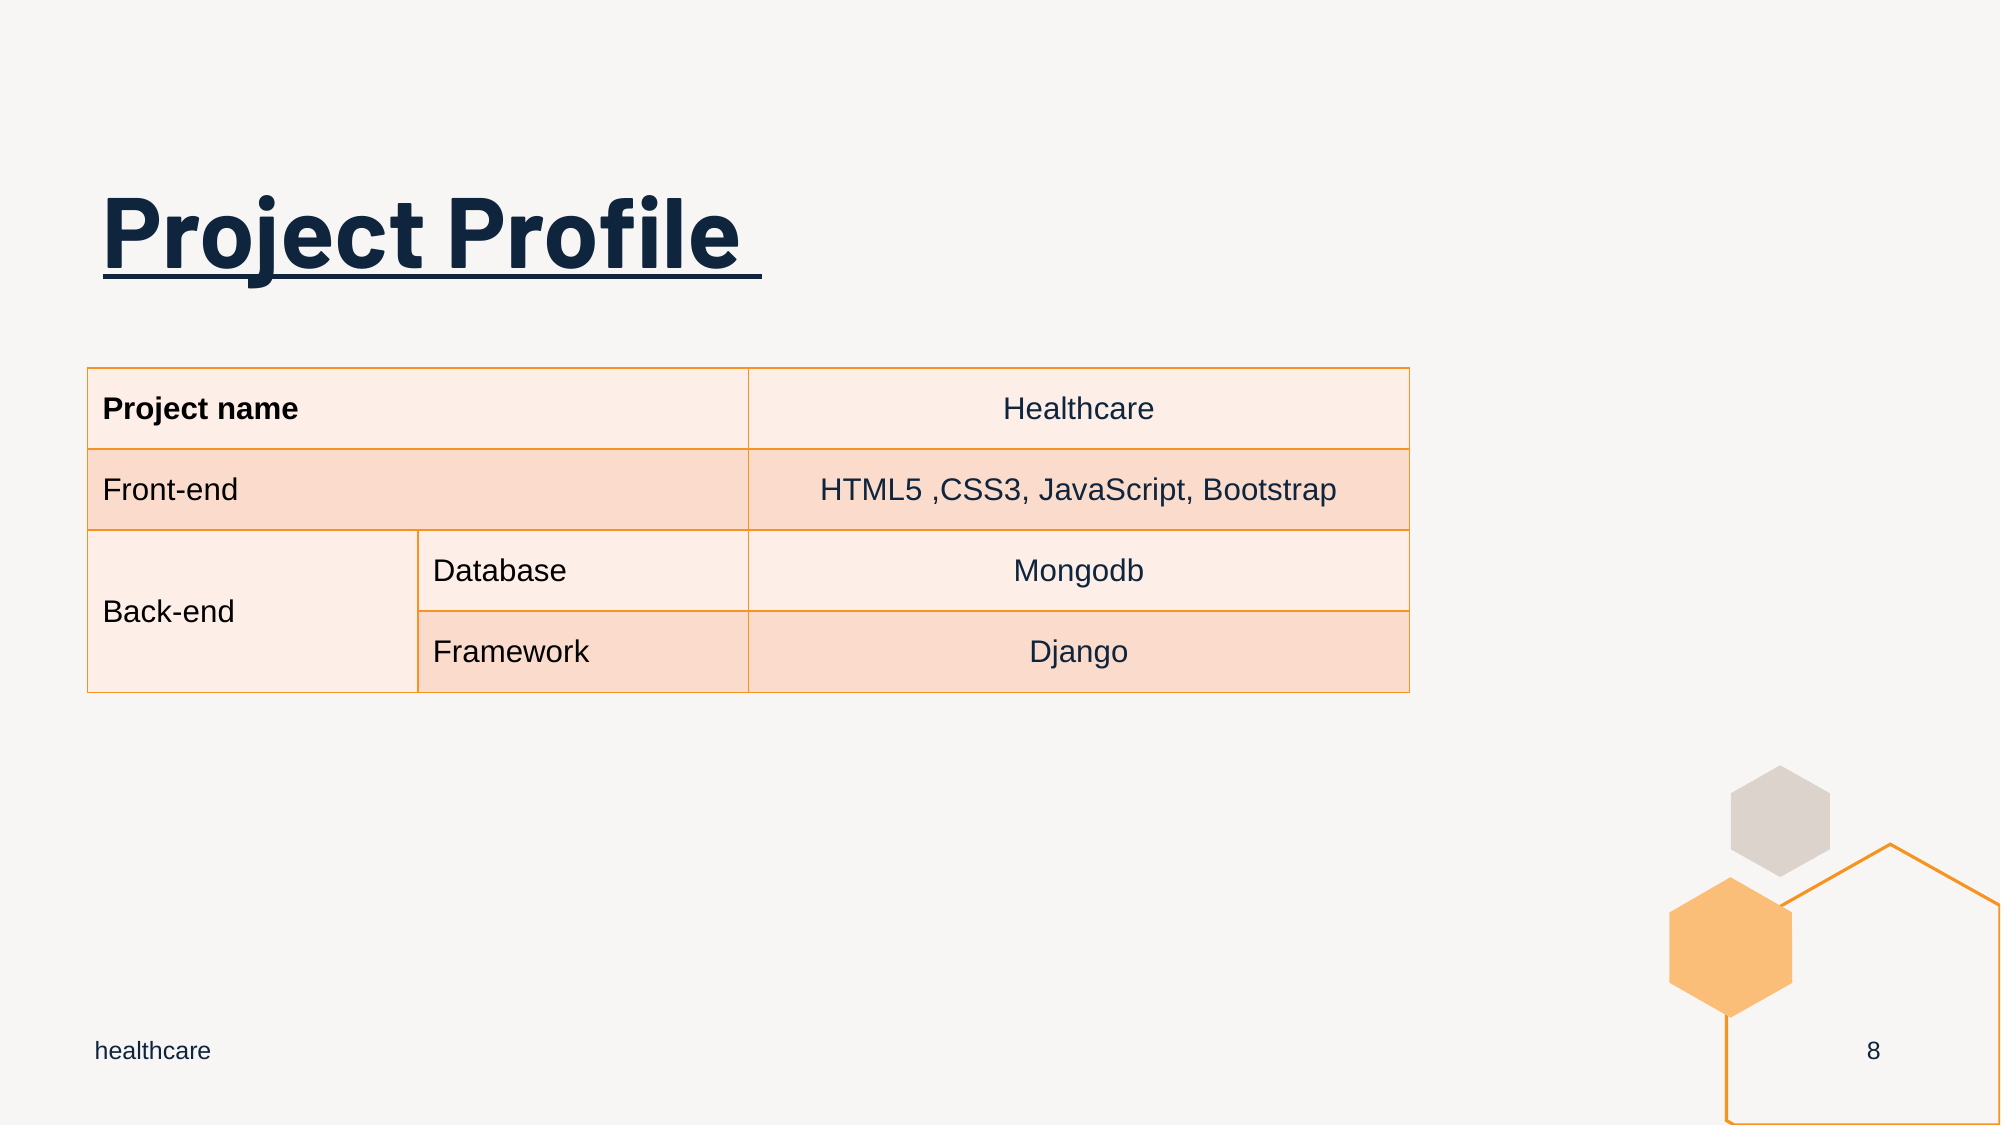

# Project Profile
| Project name |  | Healthcare |
| --- | --- | --- |
| Front-end |  | HTML5 ,CSS3, JavaScript, Bootstrap |
| Back-end | Database | Mongodb |
|  | Framework | Django |
healthcare
8